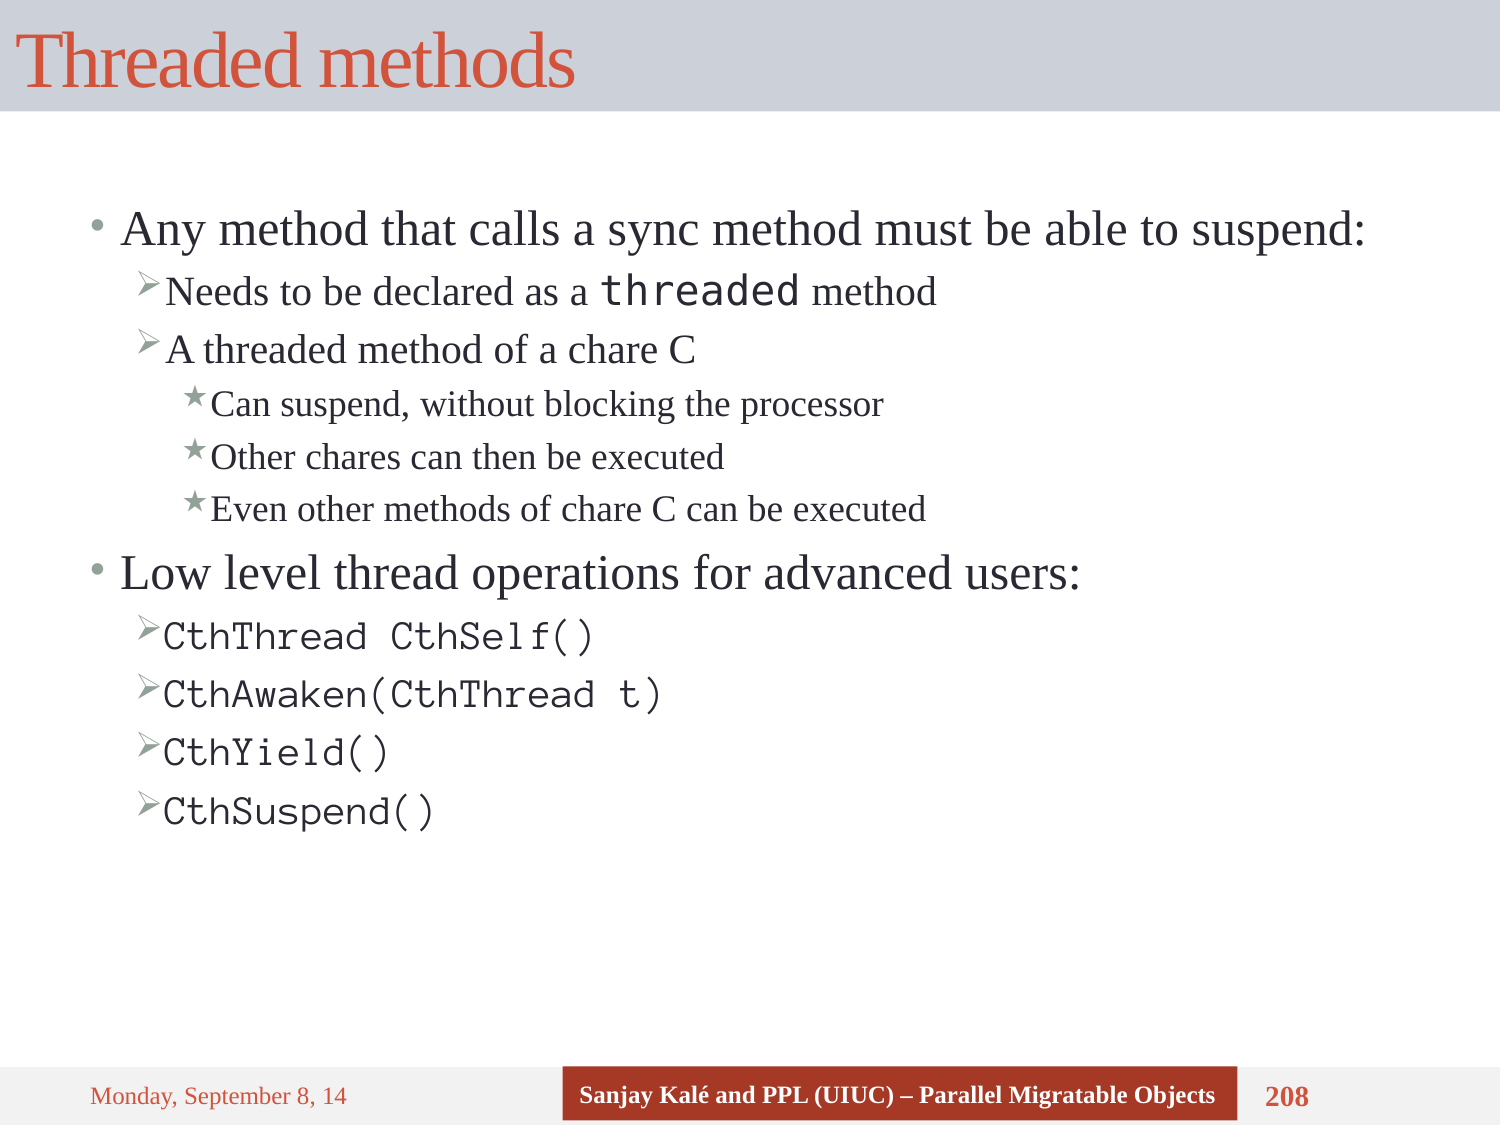

# Threaded methods
Any method that calls a sync method must be able to suspend:
Needs to be declared as a threaded method
A threaded method of a chare C
Can suspend, without blocking the processor
Other chares can then be executed
Even other methods of chare C can be executed
Low level thread operations for advanced users:
CthThread CthSelf()
CthAwaken(CthThread t)
CthYield()
CthSuspend()
Sanjay Kalé and PPL (UIUC) – Parallel Migratable Objects
Monday, September 8, 14
208